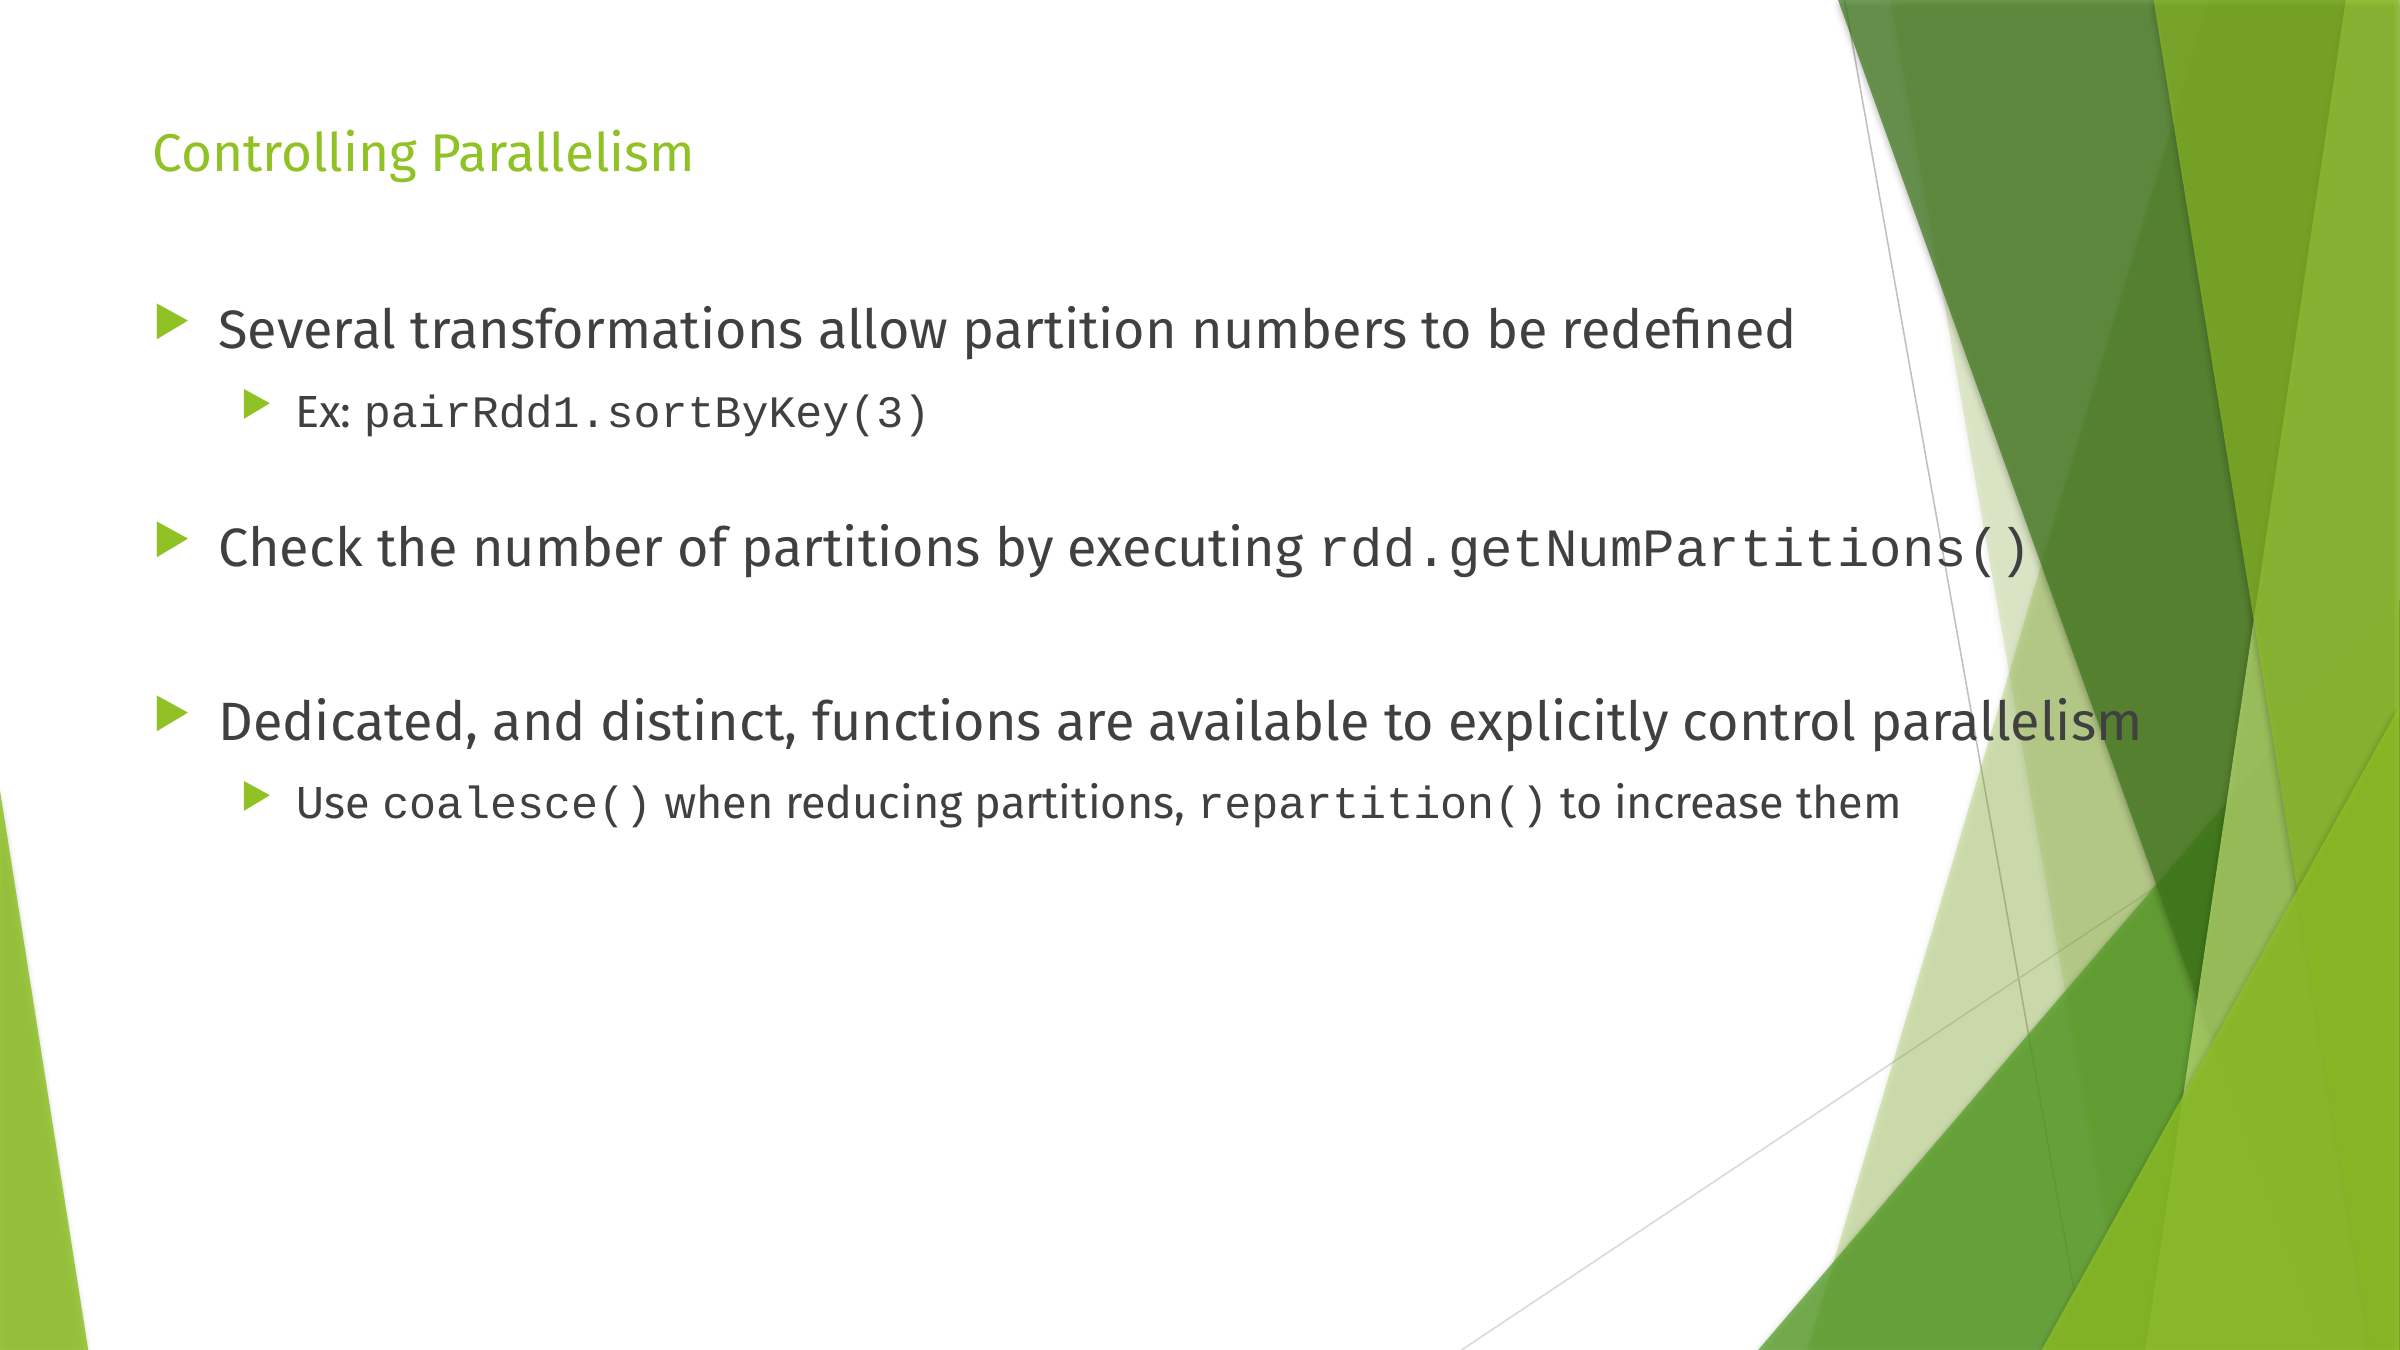

# Controlling Parallelism
Several transformations allow partition numbers to be redefined
Ex: pairRdd1.sortByKey(3)
Check the number of partitions by executing rdd.getNumPartitions()

Dedicated, and distinct, functions are available to explicitly control parallelism
Use coalesce() when reducing partitions, repartition() to increase them